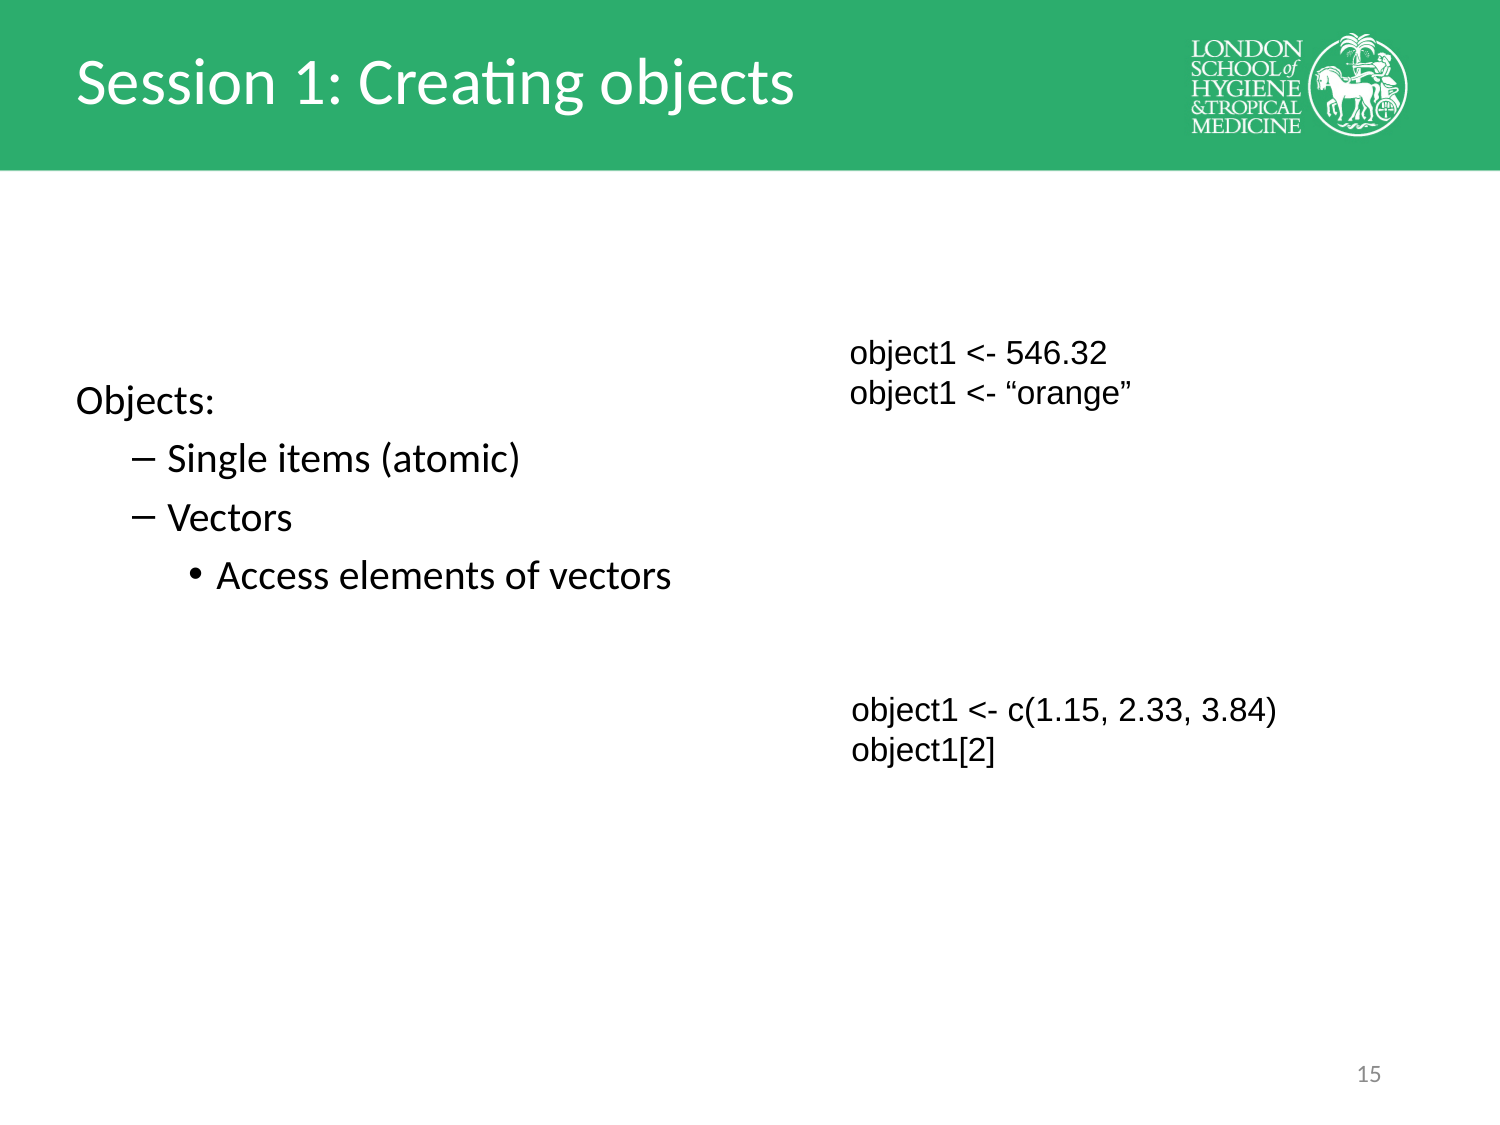

Session 1: Creating objects
object1 <- 546.32
object1 <- “orange”
Objects:
Single items (atomic)
Vectors
Access elements of vectors
object1 <- c(1.15, 2.33, 3.84)
object1[2]
15